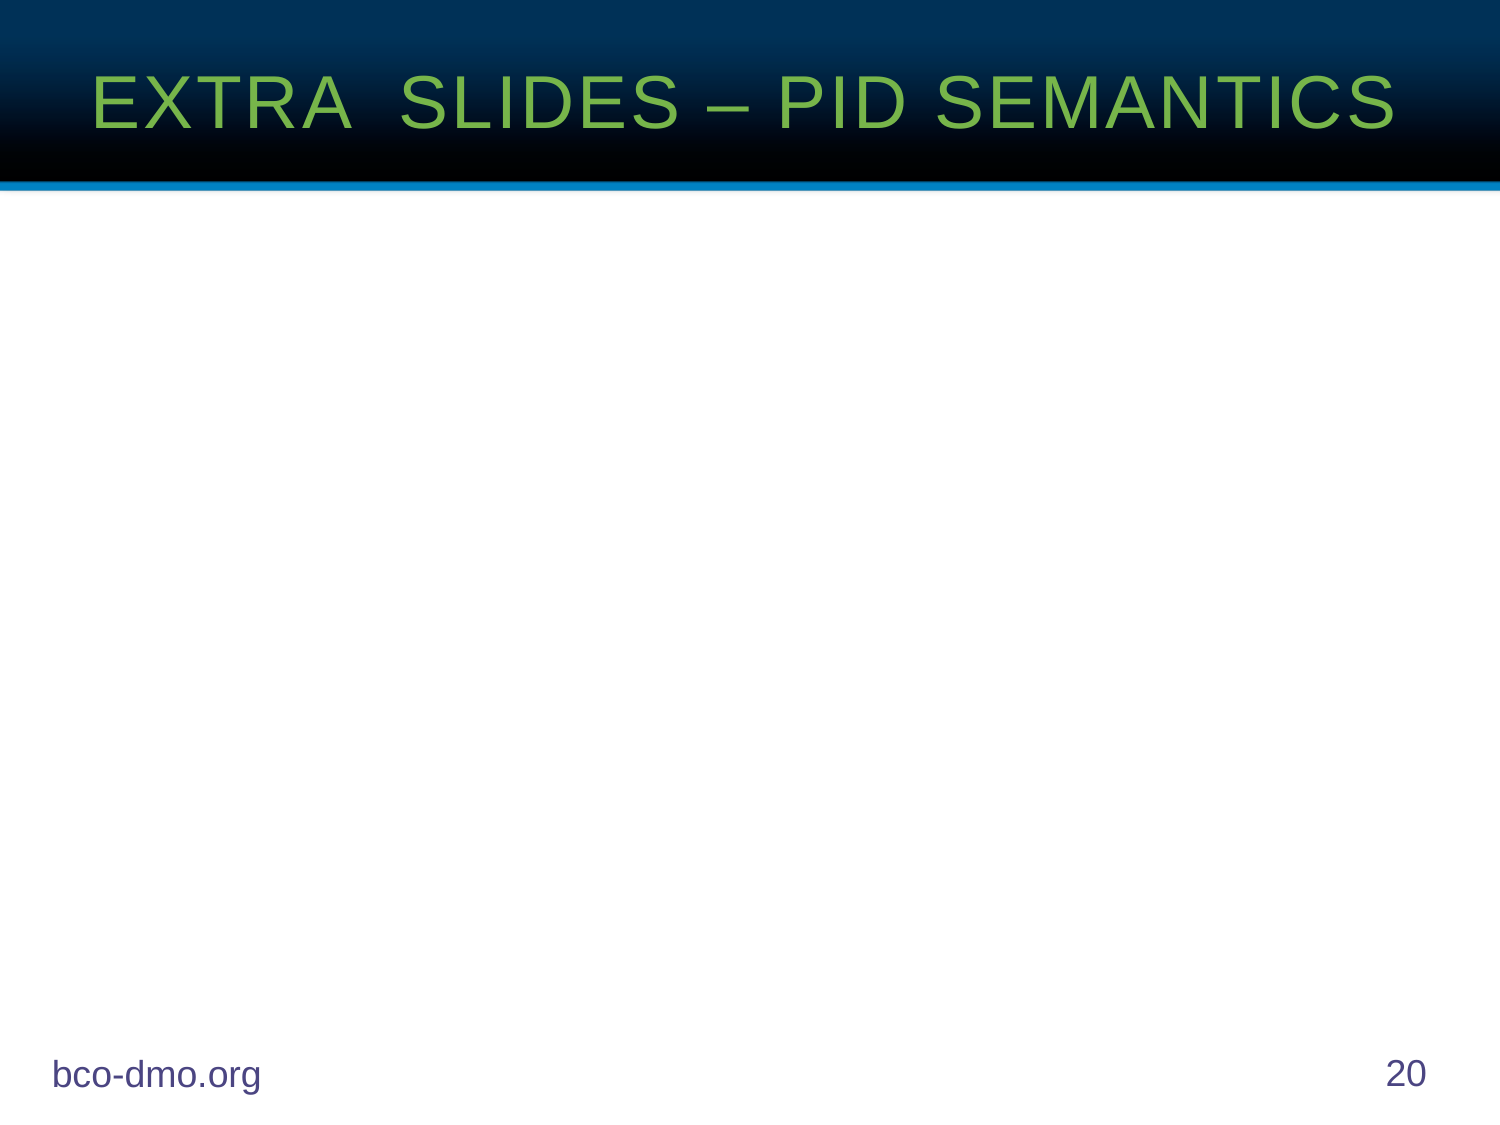

# Extra  slides – PID semantics

bco-dmo.org